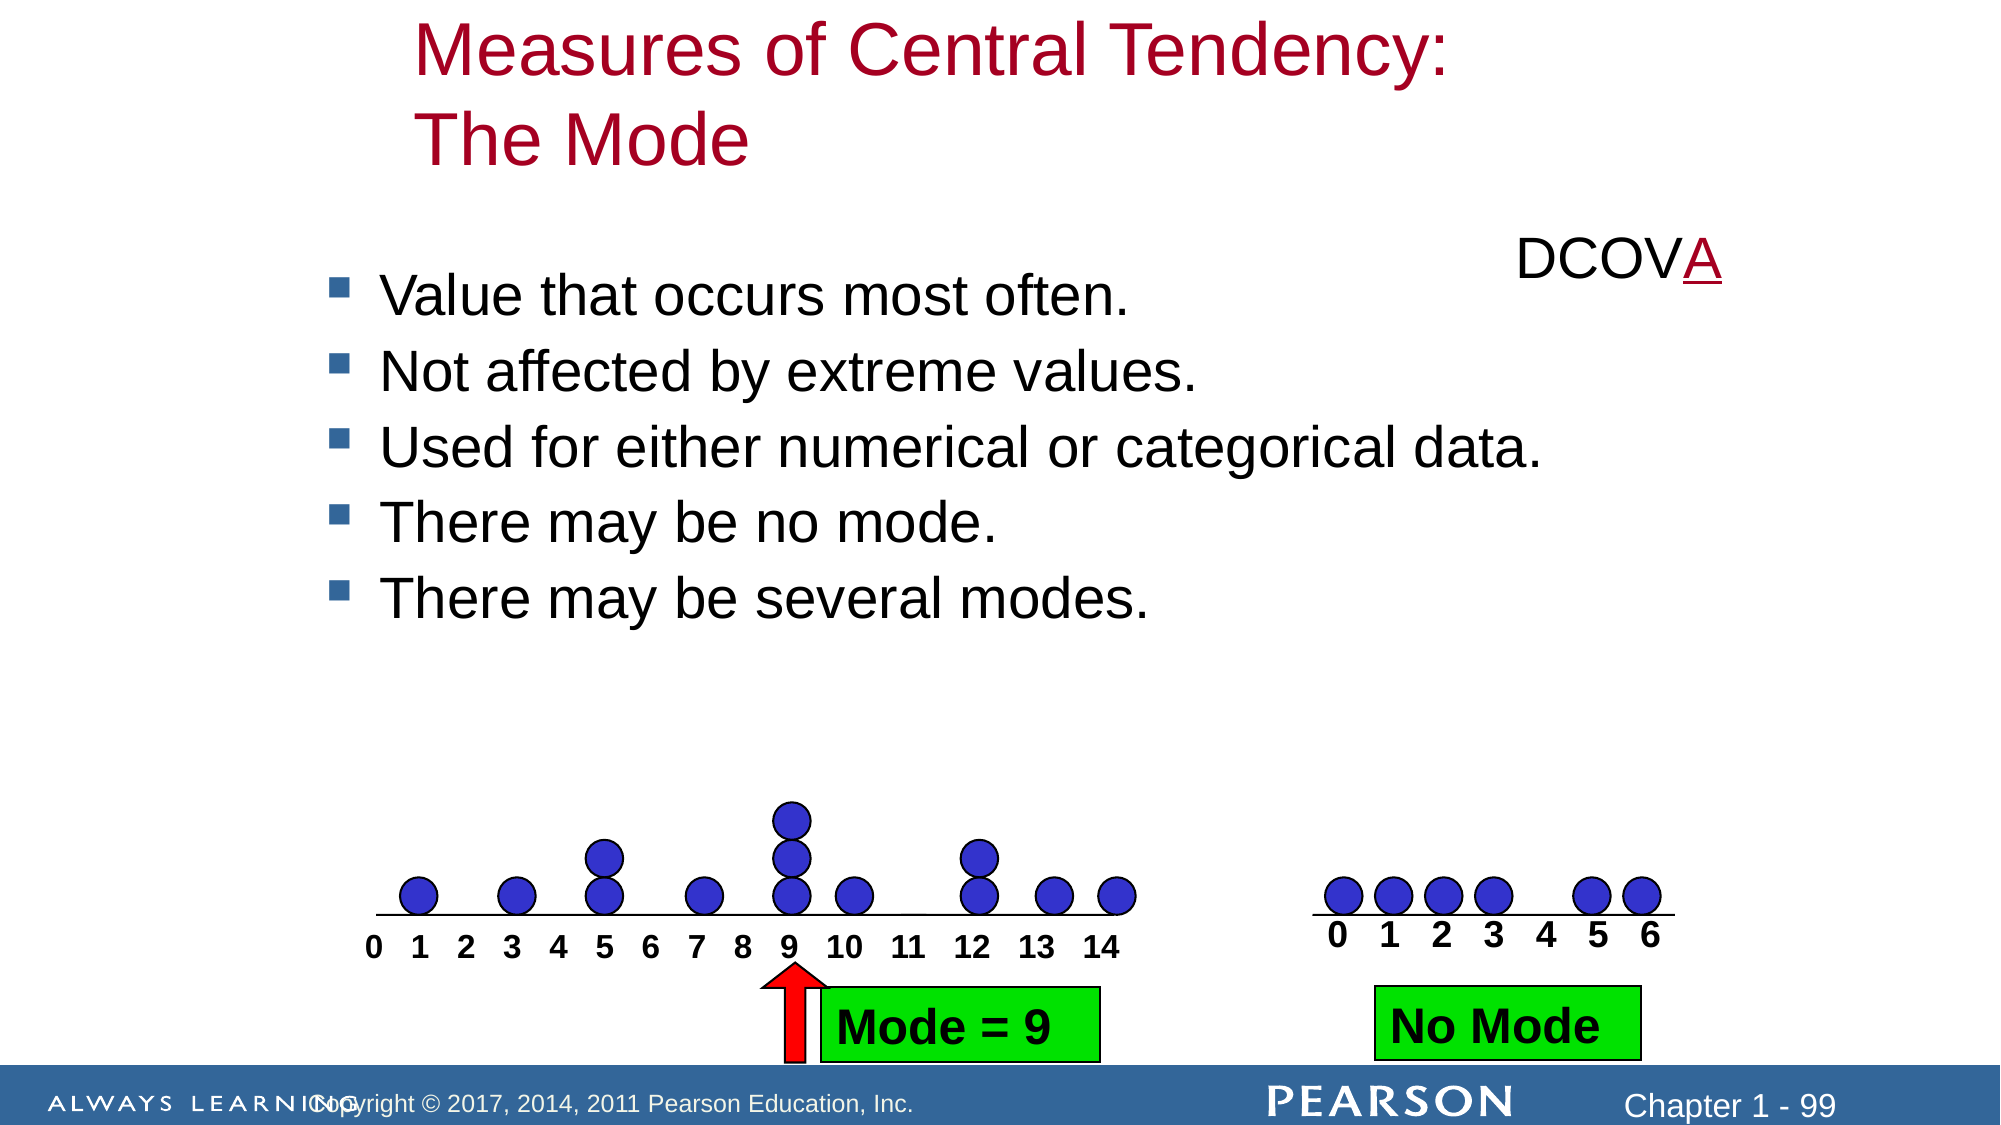

Measures of Central Tendency:
The Mode
DCOVA
Value that occurs most often.
Not affected by extreme values.
Used for either numerical or categorical data.
There may be no mode.
There may be several modes.

0   1   2   3   4   5   6
0   1   2   3   4   5   6   7   8   9   10   11   12   13   14

No Mode
Mode = 9